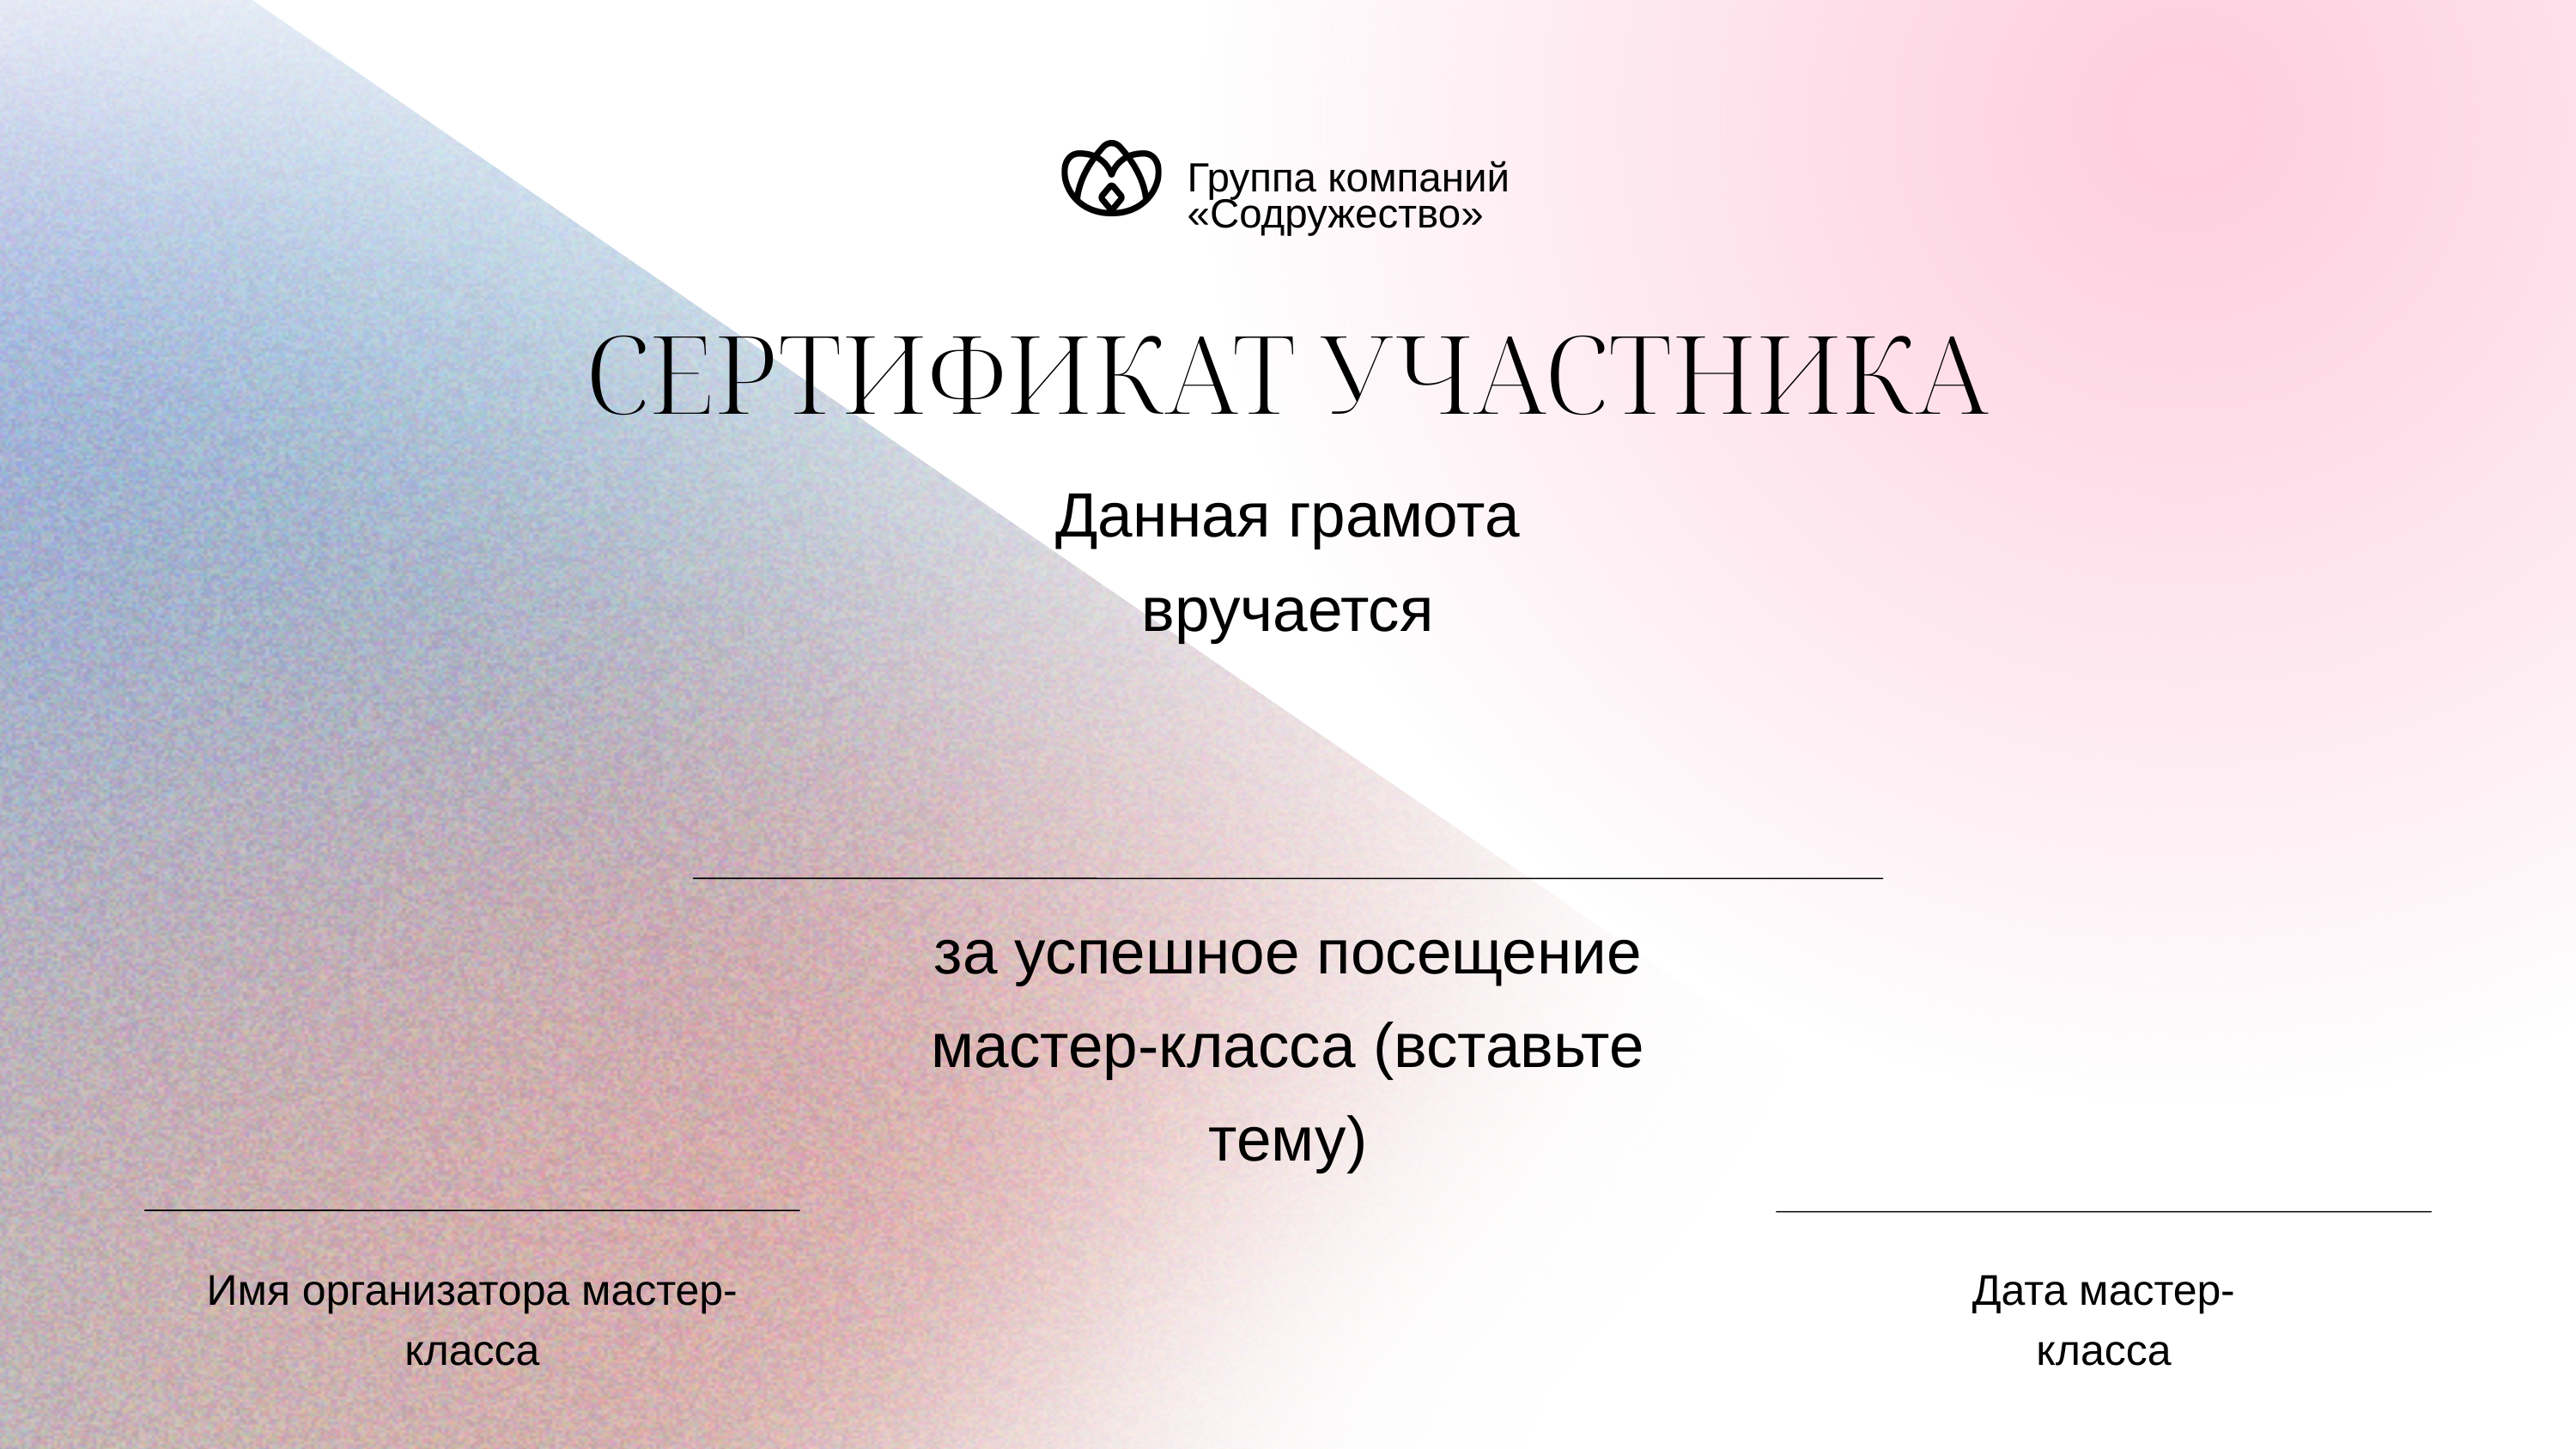

Группа компаний «Содружество»

СЕРТИФИКАТ УЧАСТНИКА
Данная грамота вручается

за успешное посещение
мастер-класса (вставьте тему)

Имя организатора мастер-класса
Дата мастер-класса